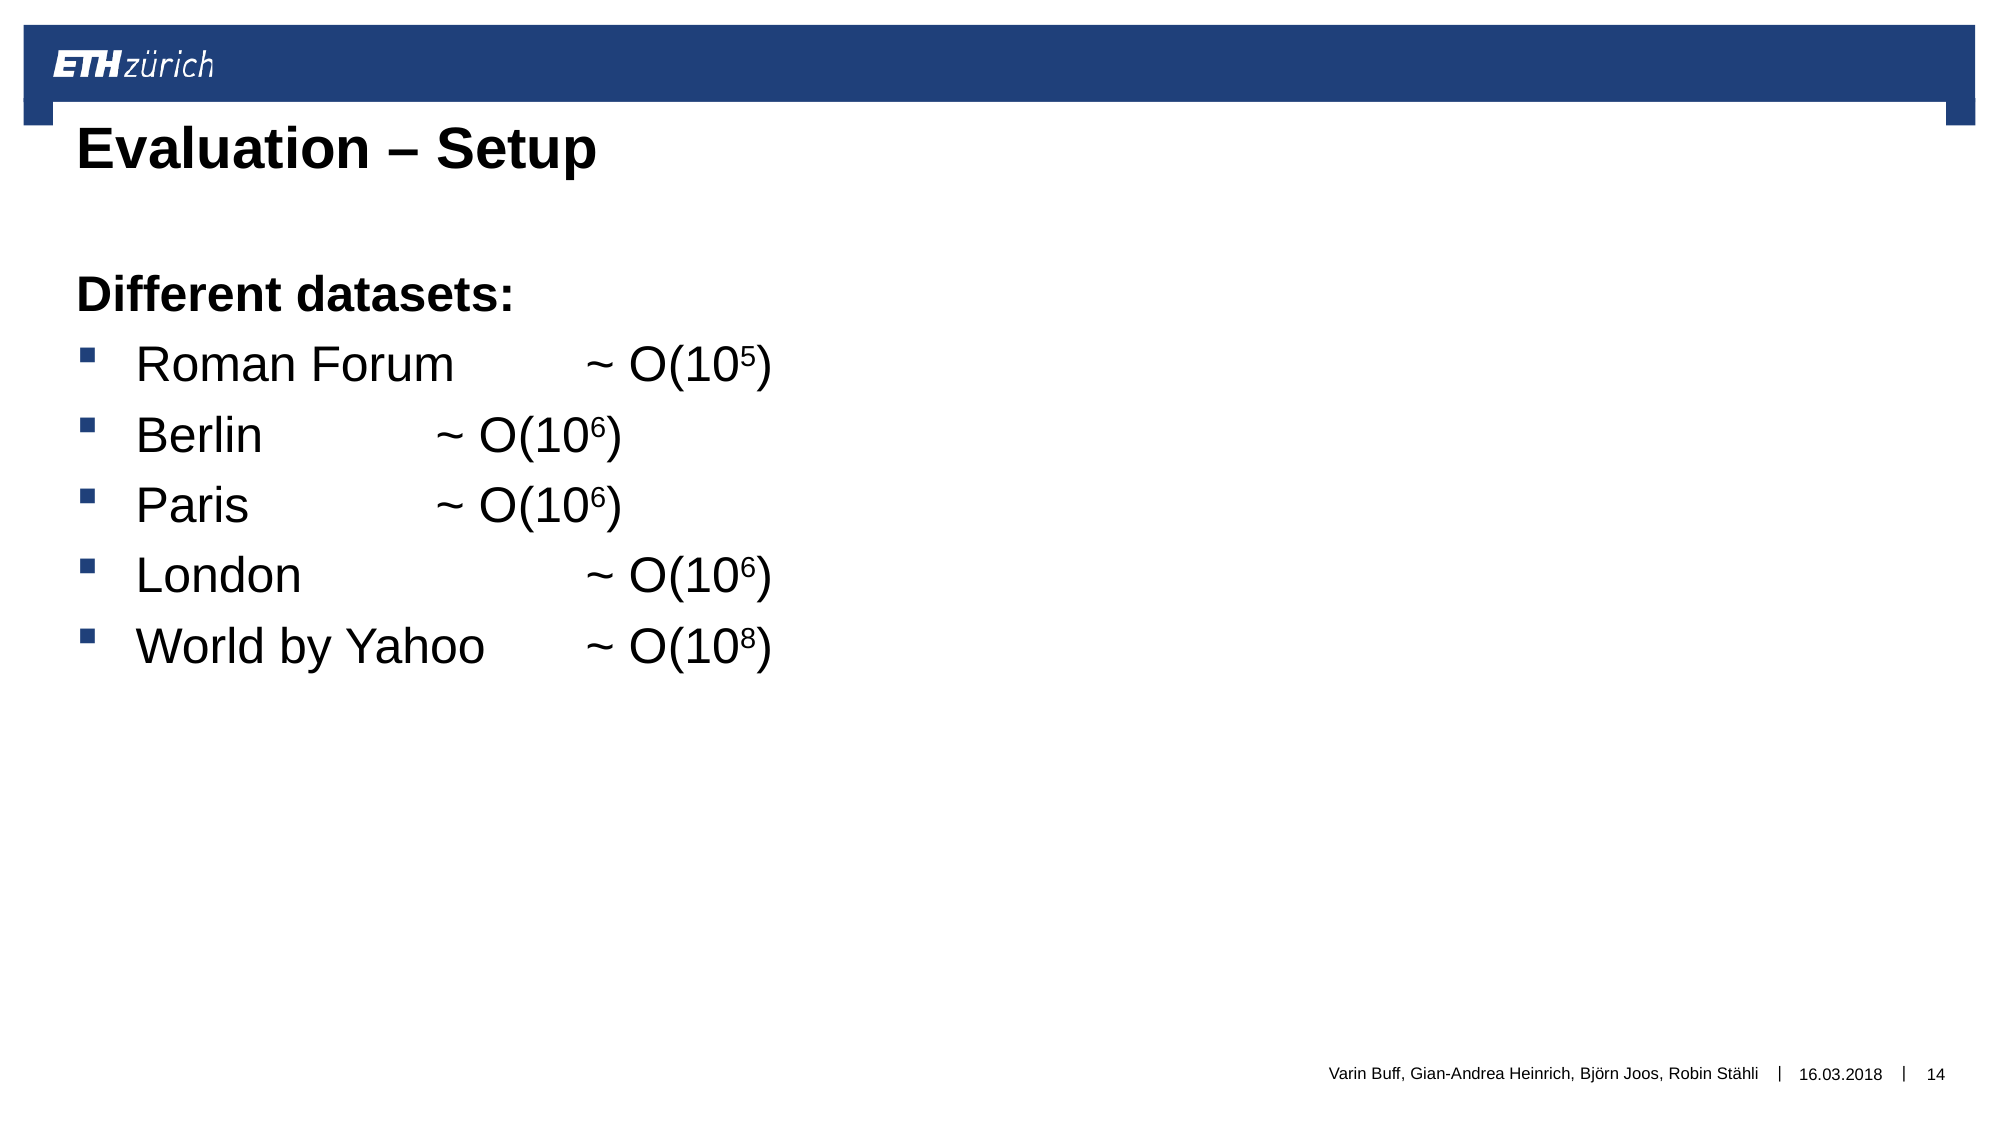

# Evaluation – Setup
Different datasets:
Roman Forum	~ O(105)
Berlin		~ O(106)
Paris		~ O(106)
London		~ O(106)
World by Yahoo	~ O(108)
Varin Buff, Gian-Andrea Heinrich, Björn Joos, Robin Stähli
16.03.2018
14